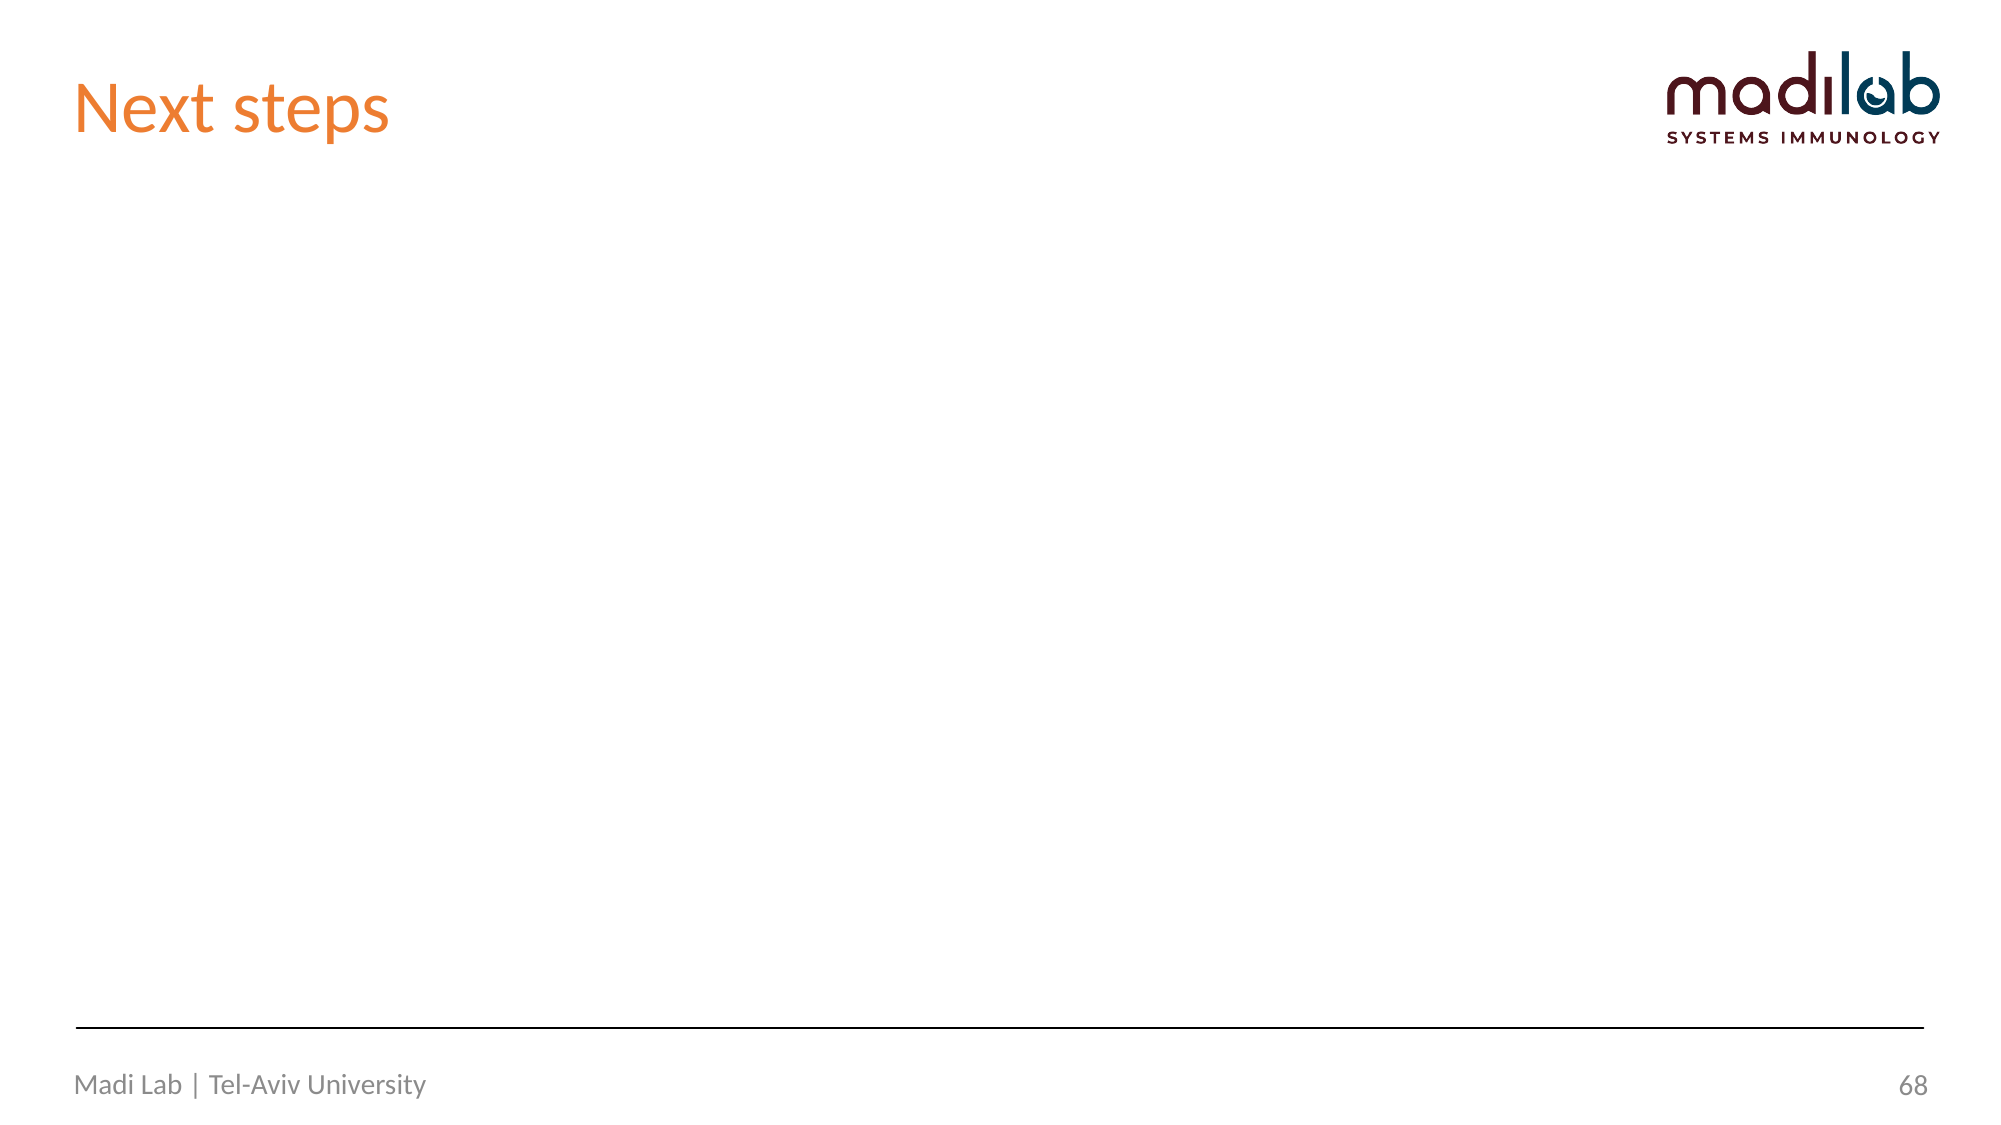

# Next steps

Madi Lab | Tel-Aviv University
68